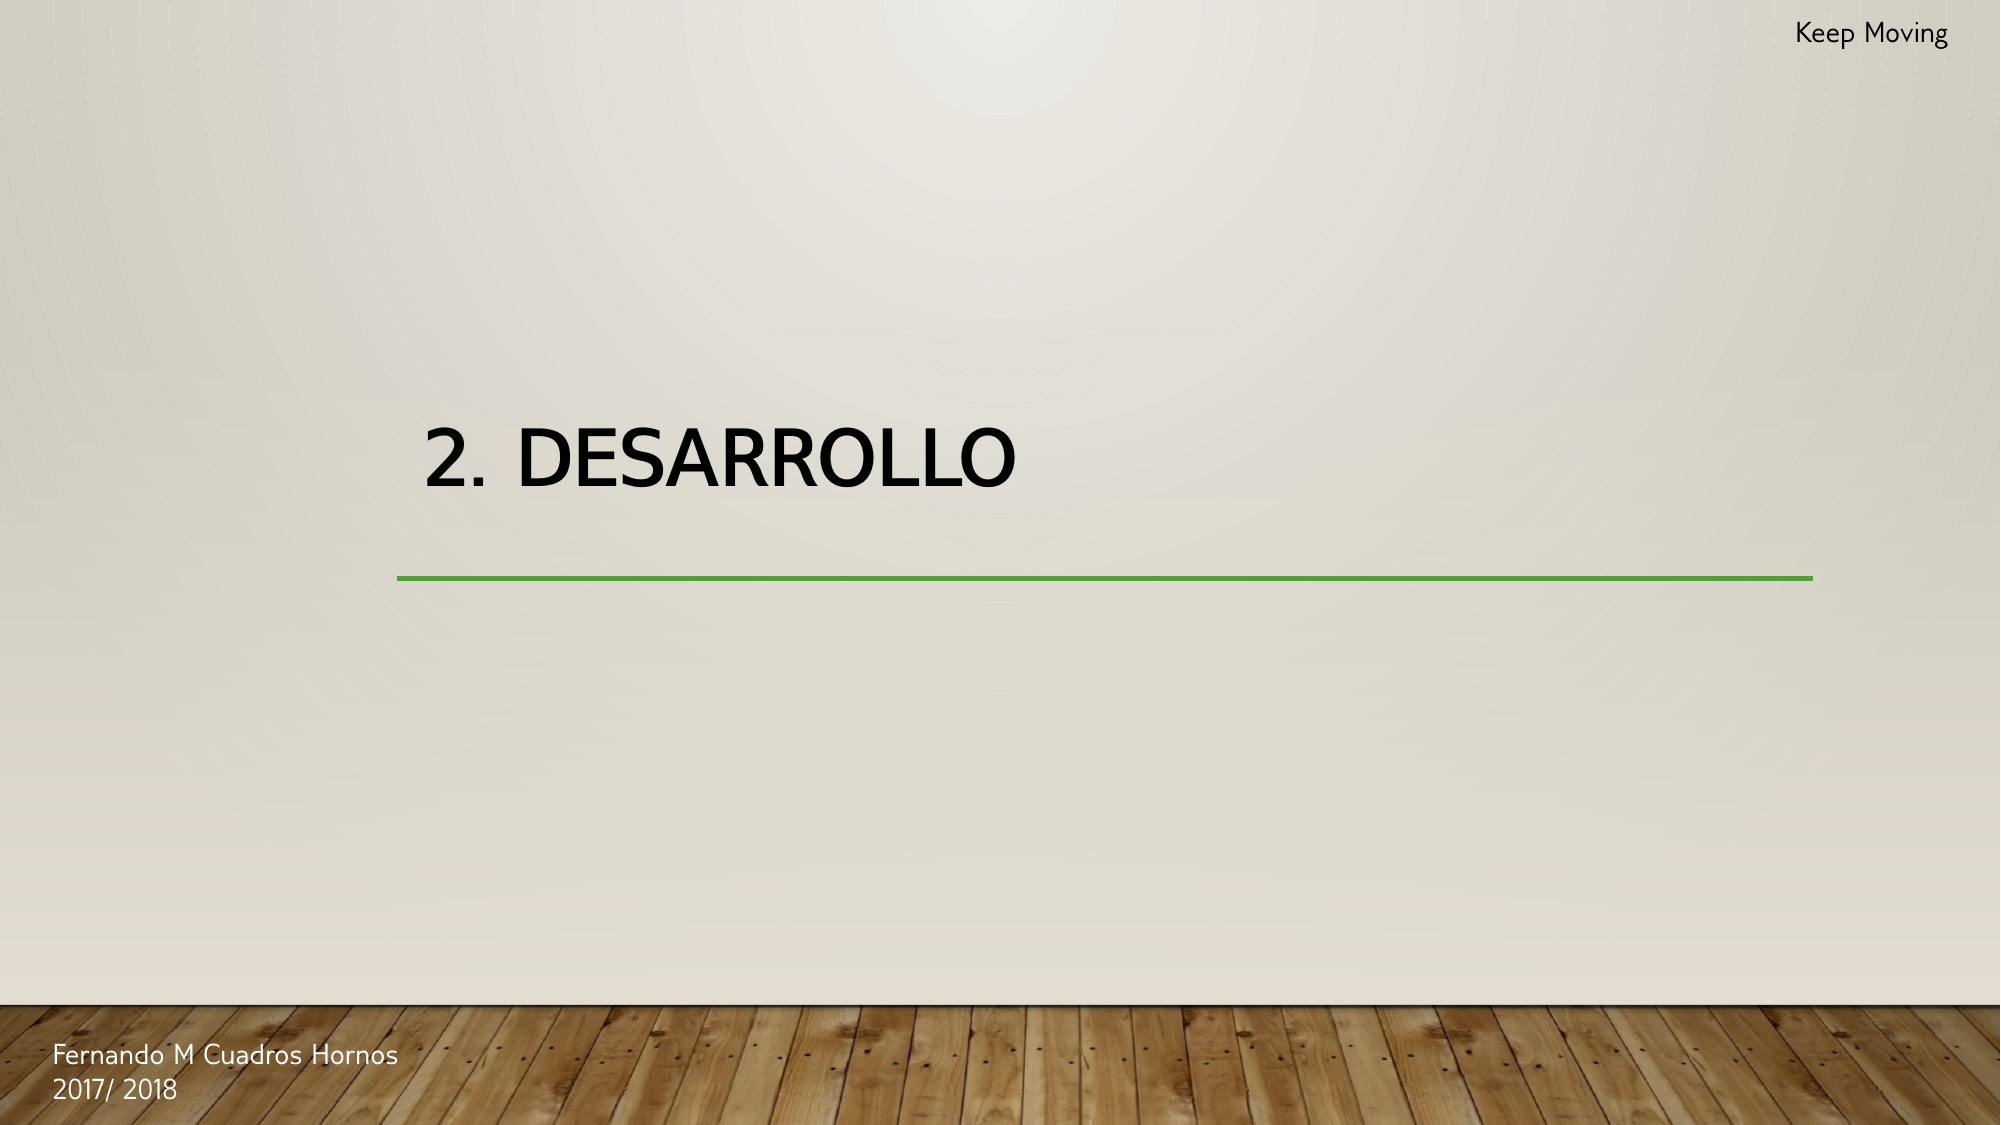

Keep Moving
# 2. Desarrollo
Fernando M Cuadros Hornos
2017/ 2018